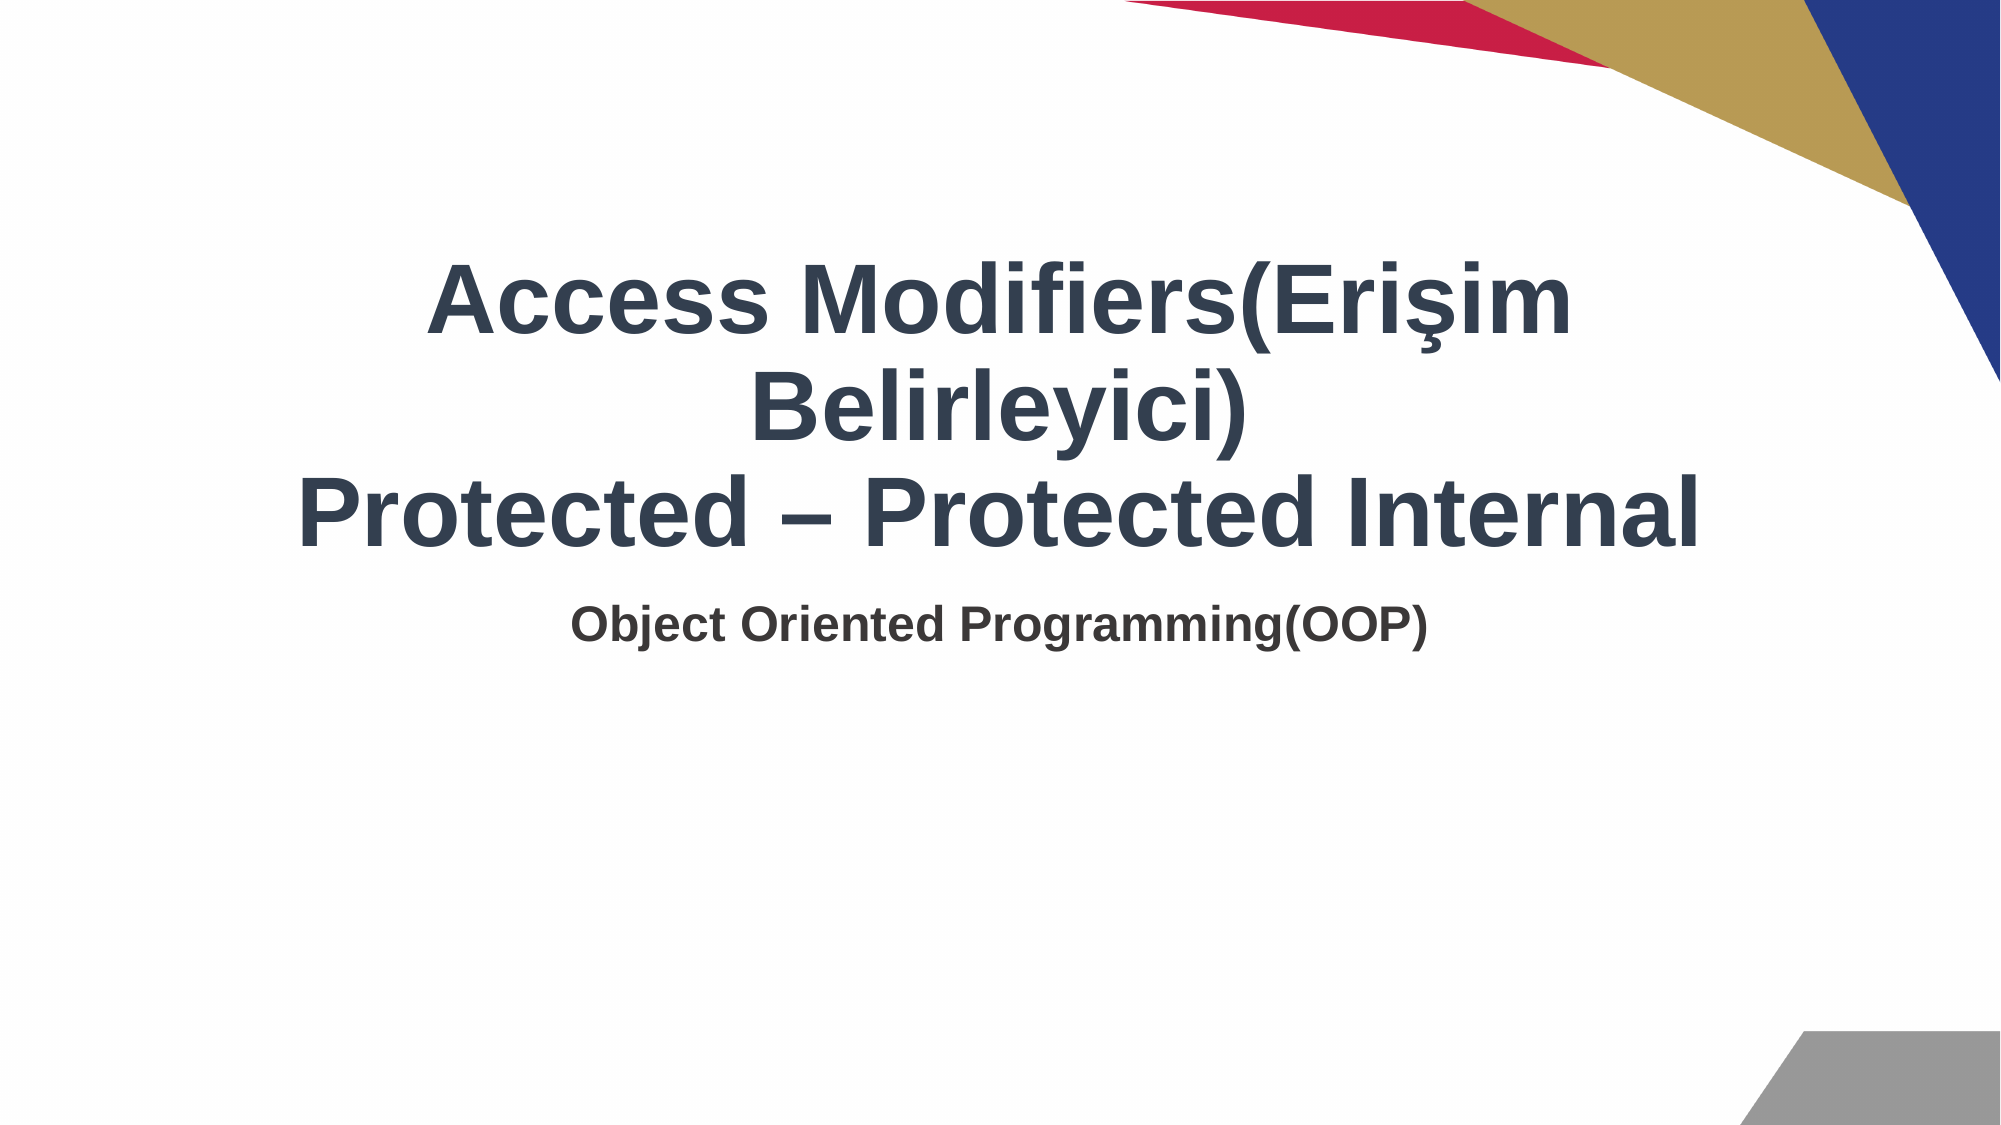

# Access Modifiers(Erişim Belirleyici) Protected – Protected Internal
Object Oriented Programming(OOP)